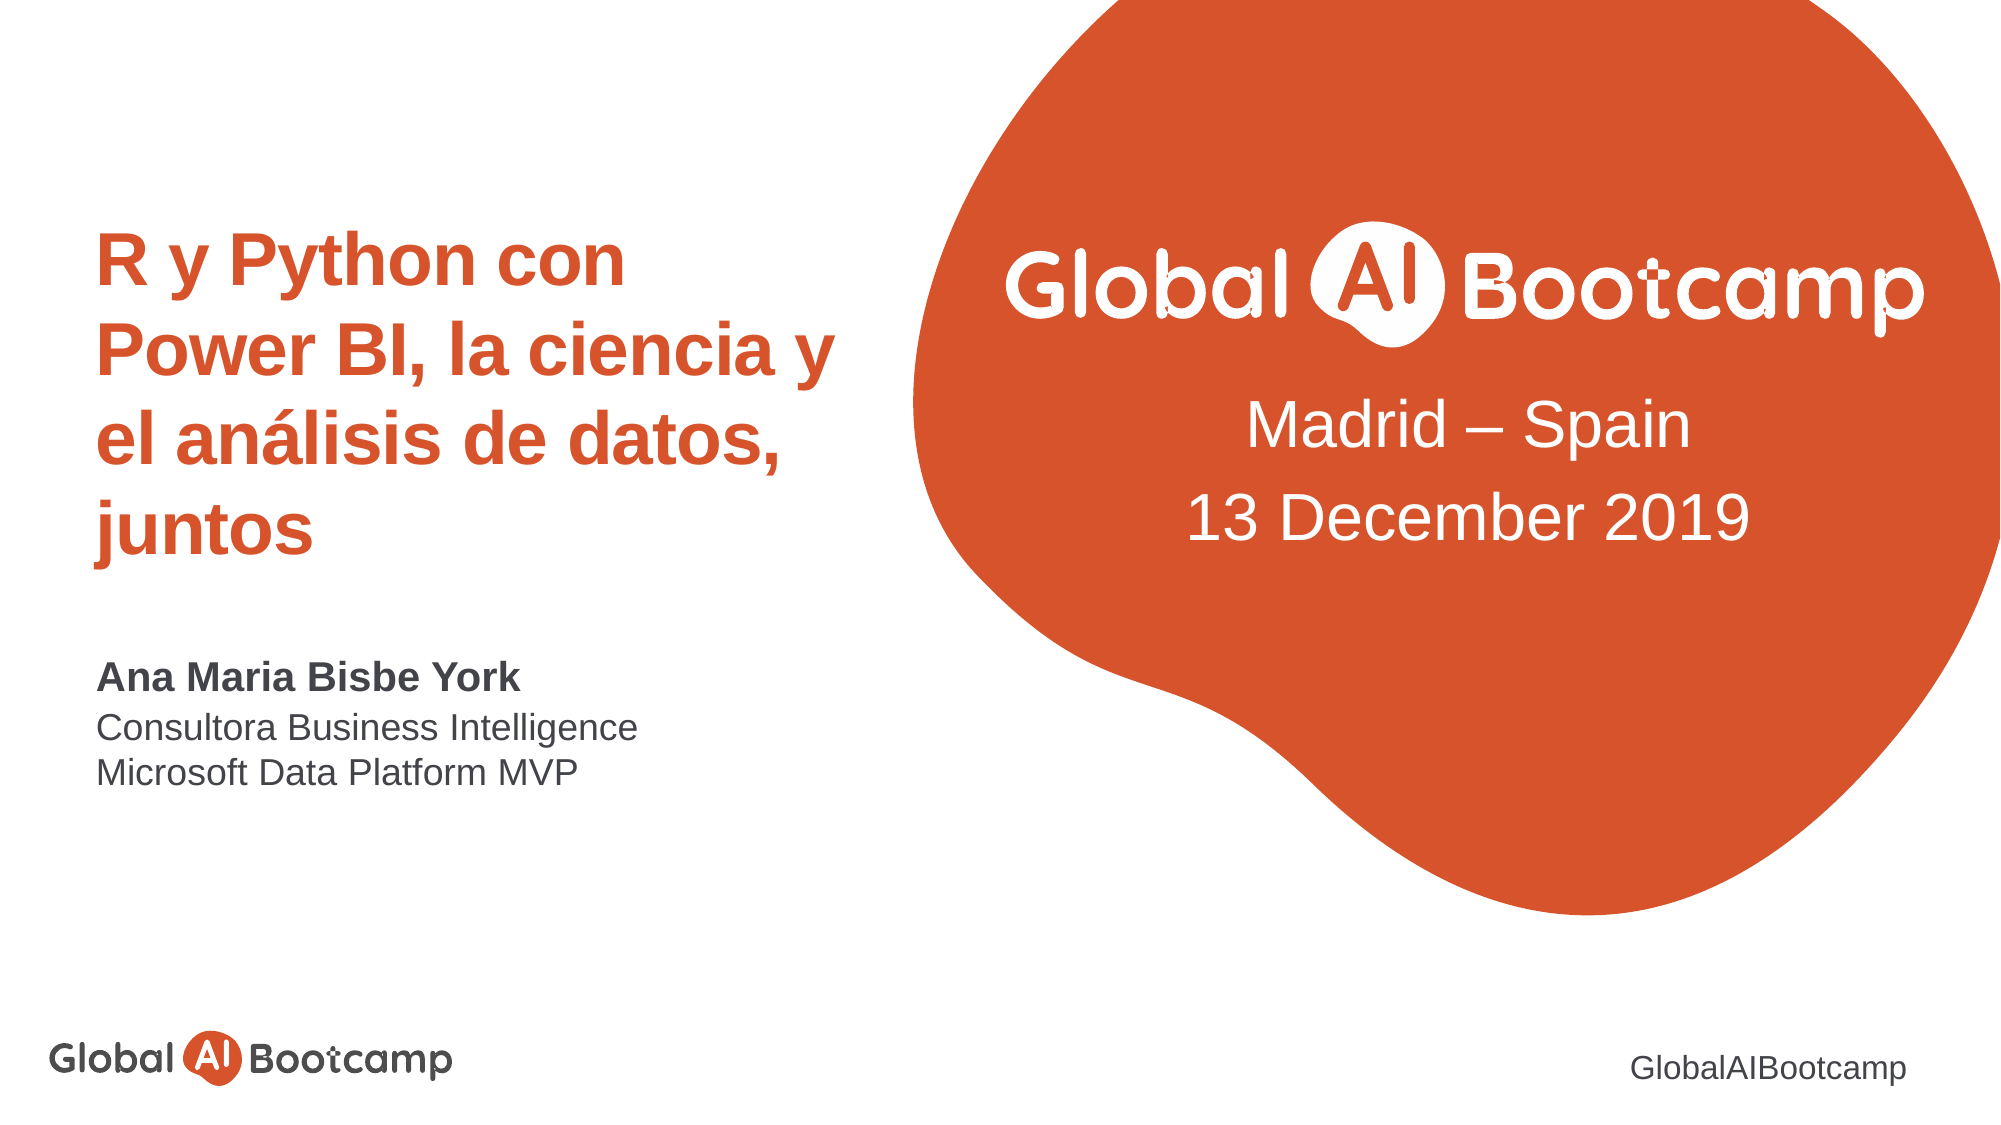

Madrid – Spain
13 December 2019
# R y Python con  Power BI, la ciencia y el análisis de datos, juntos
Ana Maria Bisbe York

Consultora Business Intelligence
Microsoft Data Platform MVP